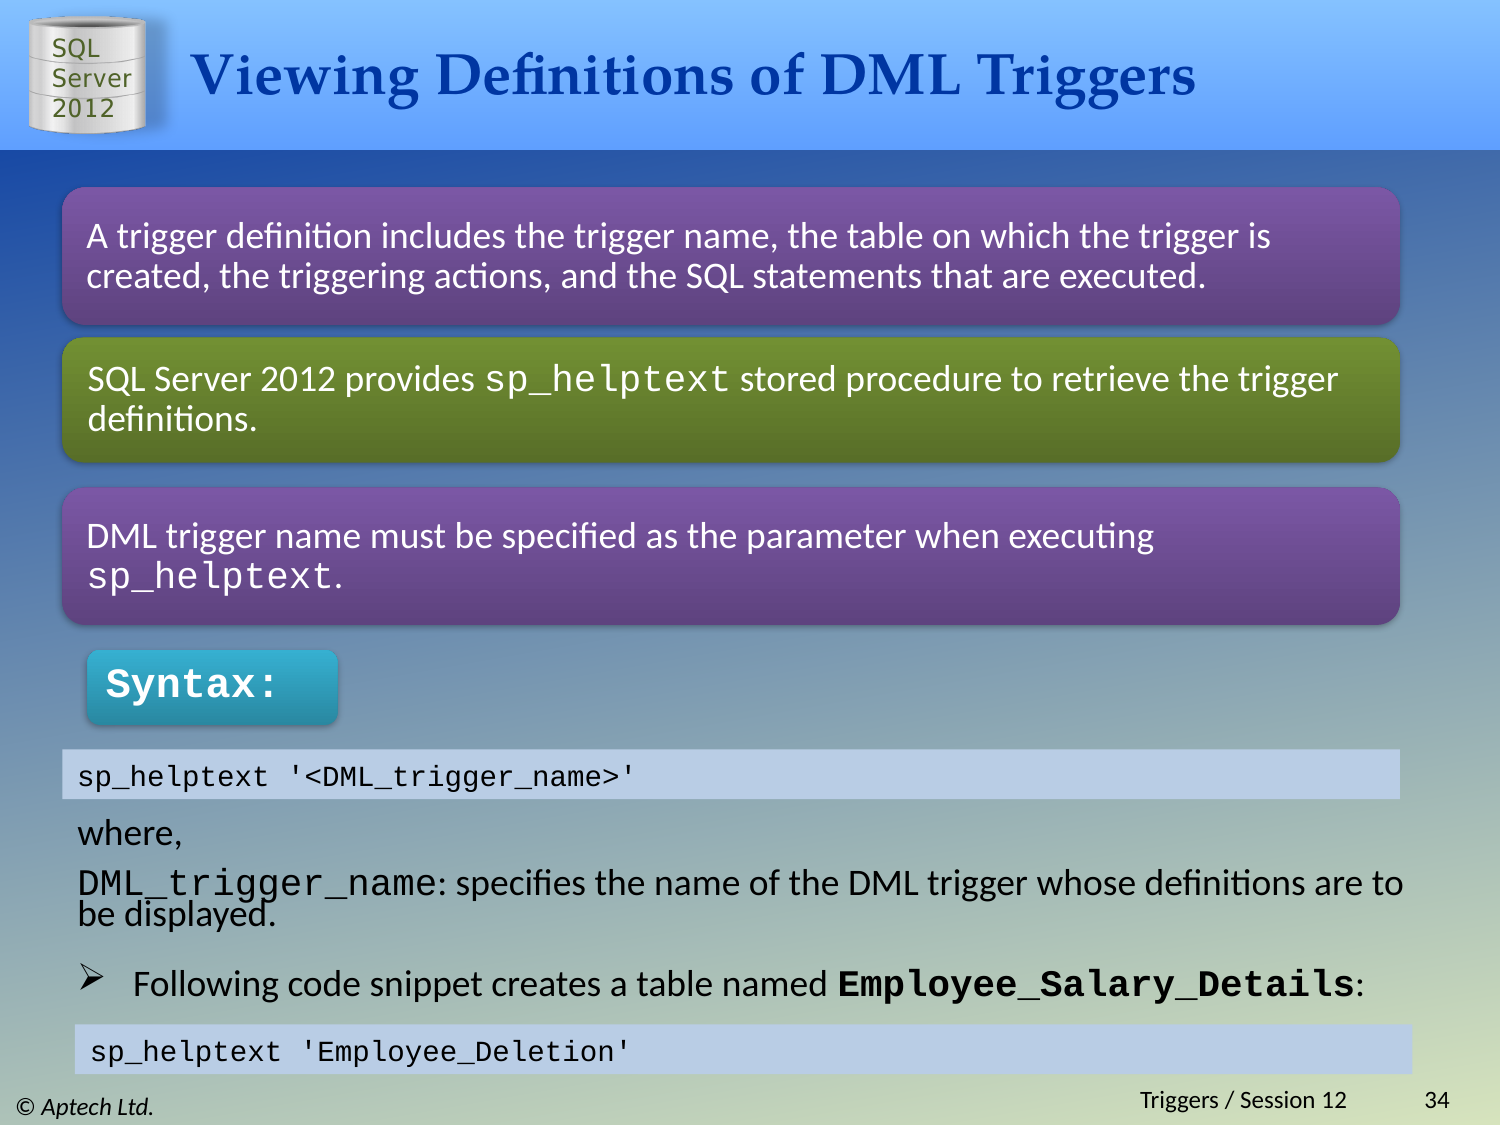

# Viewing Definitions of DML Triggers

A trigger definition includes the trigger name, the table on which the trigger is created, the triggering actions, and the SQL statements that are executed.

SQL Server 2012 provides sp_helptext stored procedure to retrieve the trigger definitions.

DML trigger name must be specified as the parameter when executing sp_helptext.
Syntax:
sp_helptext '<DML_trigger_name>'
where,
DML_trigger_name: specifies the name of the DML trigger whose definitions are to be displayed.
Following code snippet creates a table named Employee_Salary_Details:
sp_helptext 'Employee_Deletion'
Triggers / Session 12
34